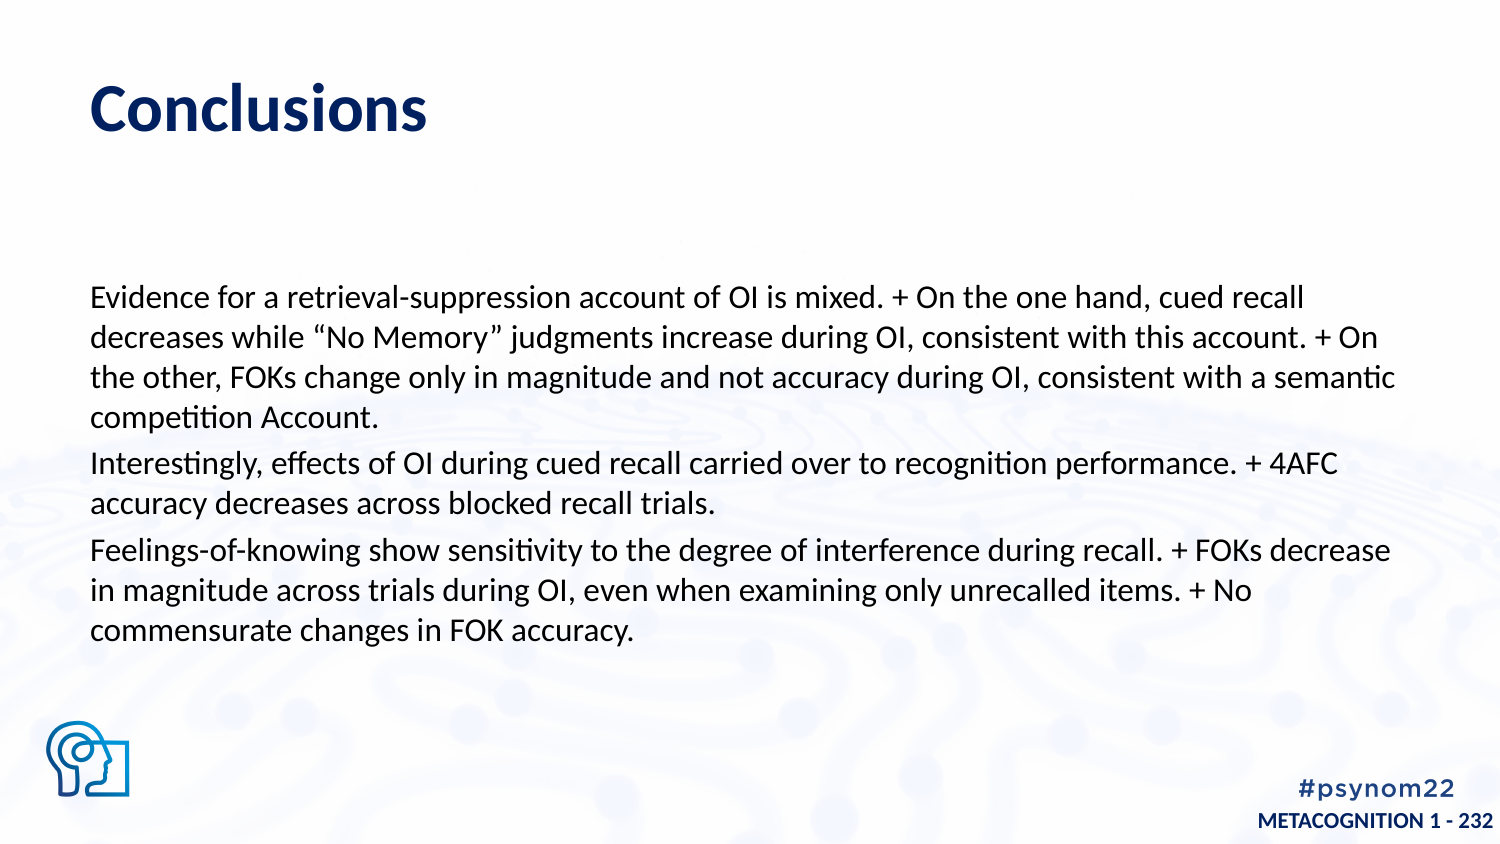

# Conclusions
Evidence for a retrieval-suppression account of OI is mixed. + On the one hand, cued recall decreases while “No Memory” judgments increase during OI, consistent with this account. + On the other, FOKs change only in magnitude and not accuracy during OI, consistent with a semantic competition Account.
Interestingly, effects of OI during cued recall carried over to recognition performance. + 4AFC accuracy decreases across blocked recall trials.
Feelings-of-knowing show sensitivity to the degree of interference during recall. + FOKs decrease in magnitude across trials during OI, even when examining only unrecalled items. + No commensurate changes in FOK accuracy.